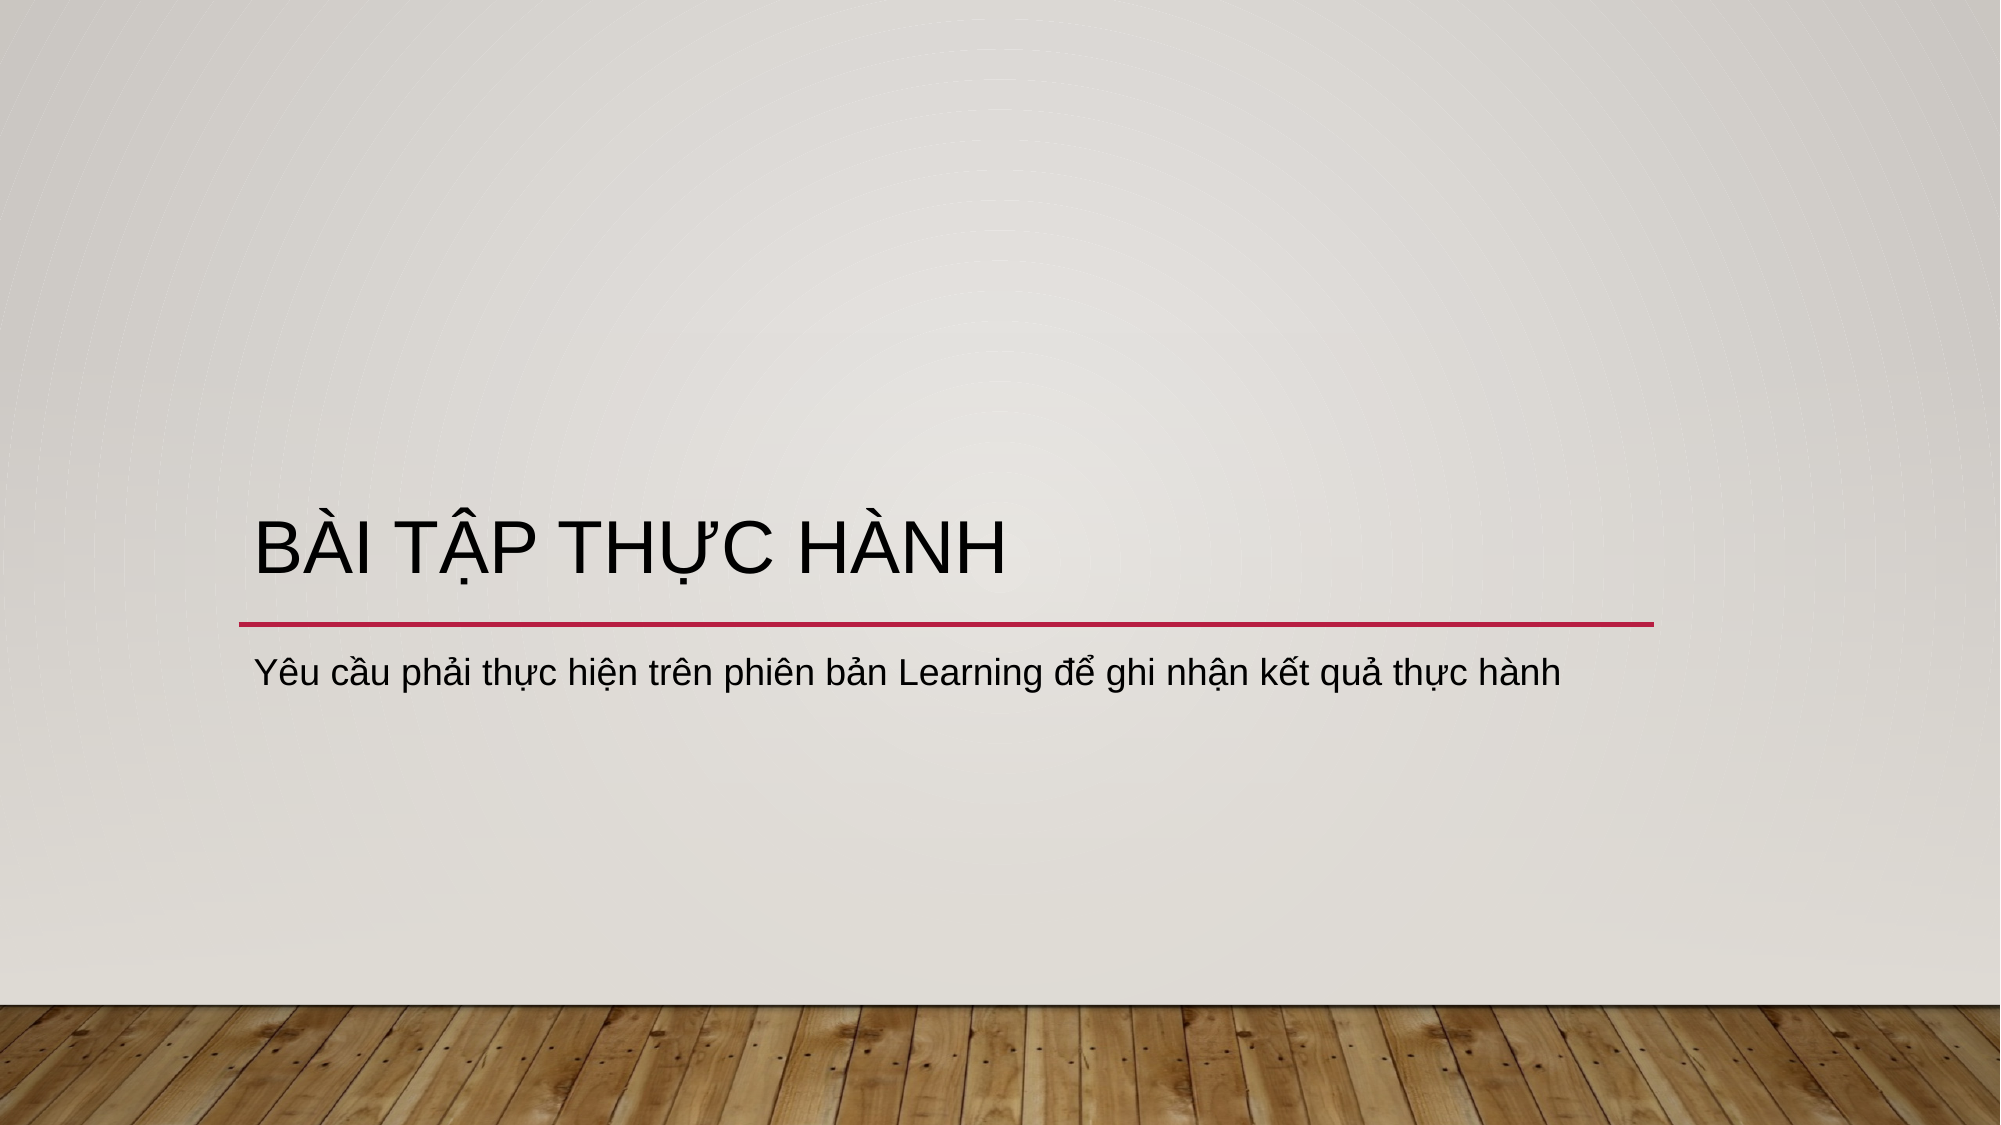

# BÀI TẬP THỰC HÀNH
Yêu cầu phải thực hiện trên phiên bản Learning để ghi nhận kết quả thực hành